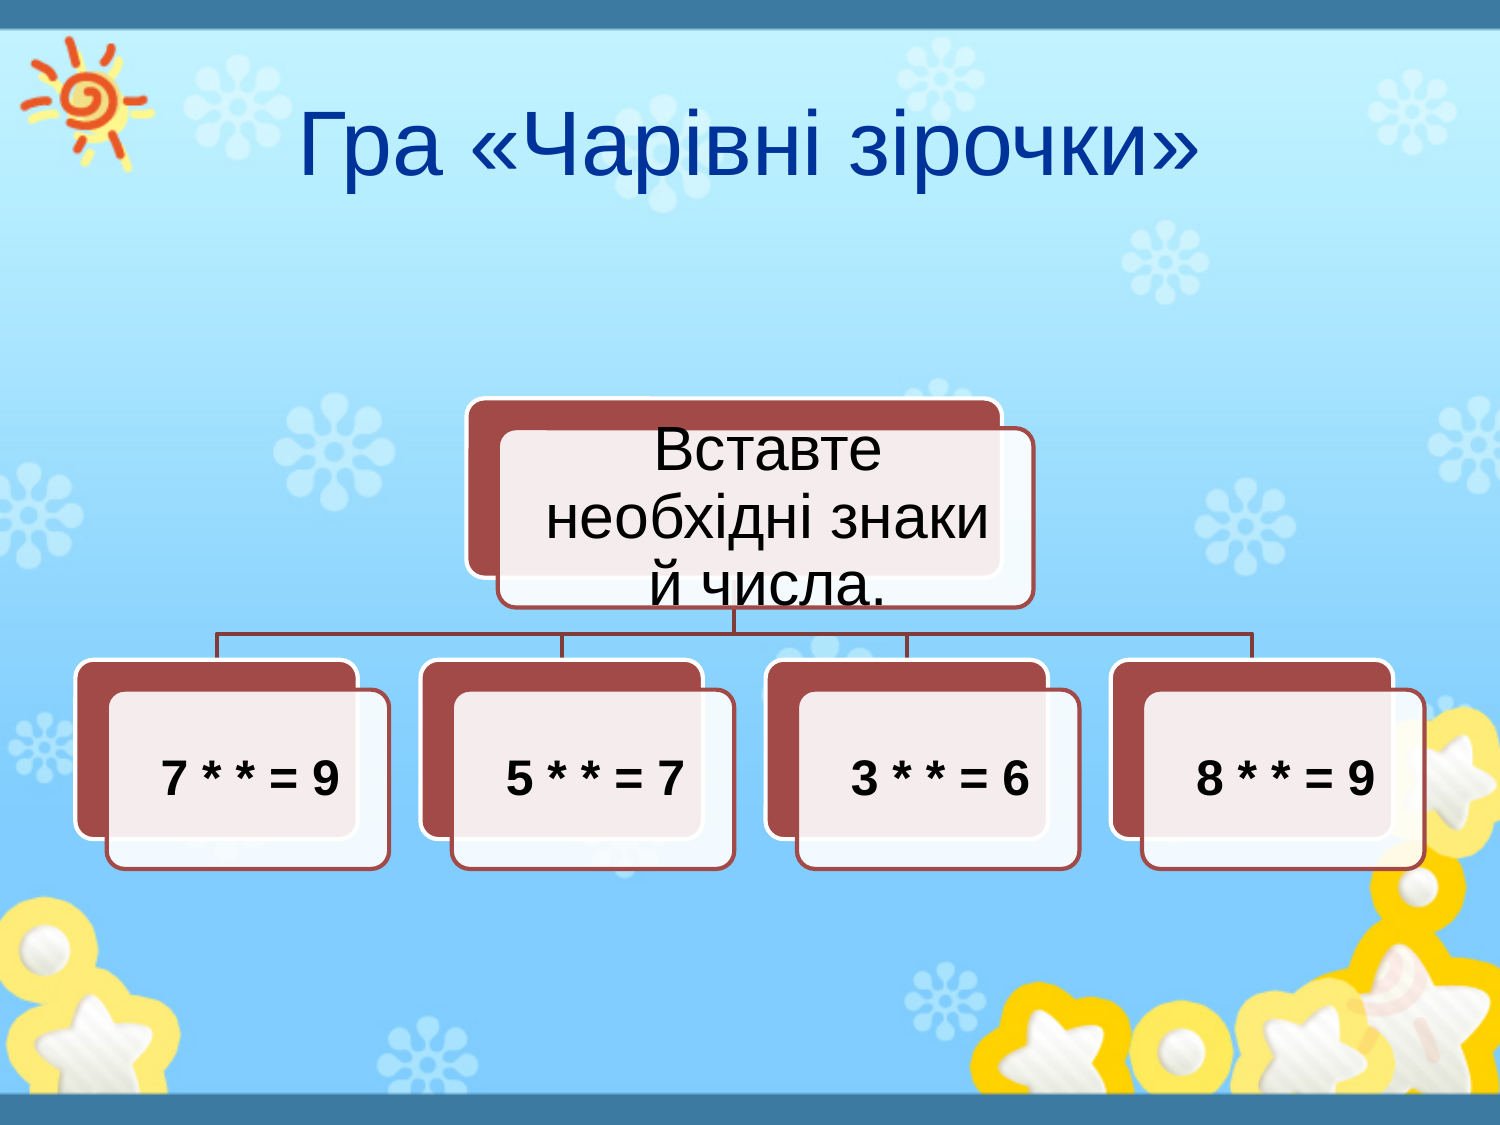

# Гра «Чарівні зірочки»
Вставте необхідні знаки й числа.
7 * * = 9
5 * * = 7
3 * * = 6
8 * * = 9